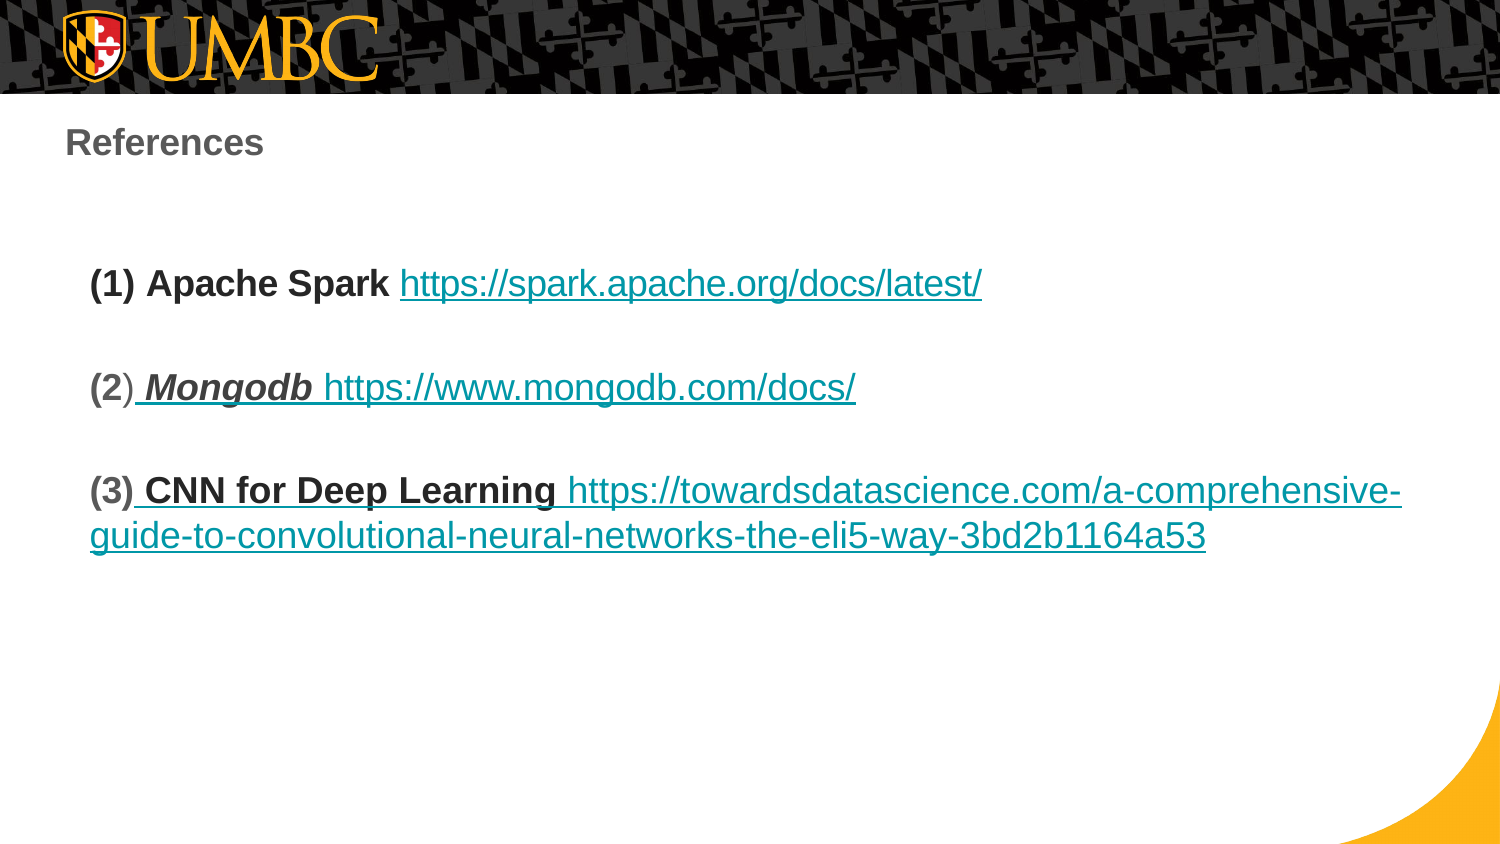

# References
Apache Spark https://spark.apache.org/docs/latest/

(2) Mongodb https://www.mongodb.com/docs/

(3) CNN for Deep Learning https://towardsdatascience.com/a-comprehensive-guide-to-convolutional-neural-networks-the-eli5-way-3bd2b1164a53